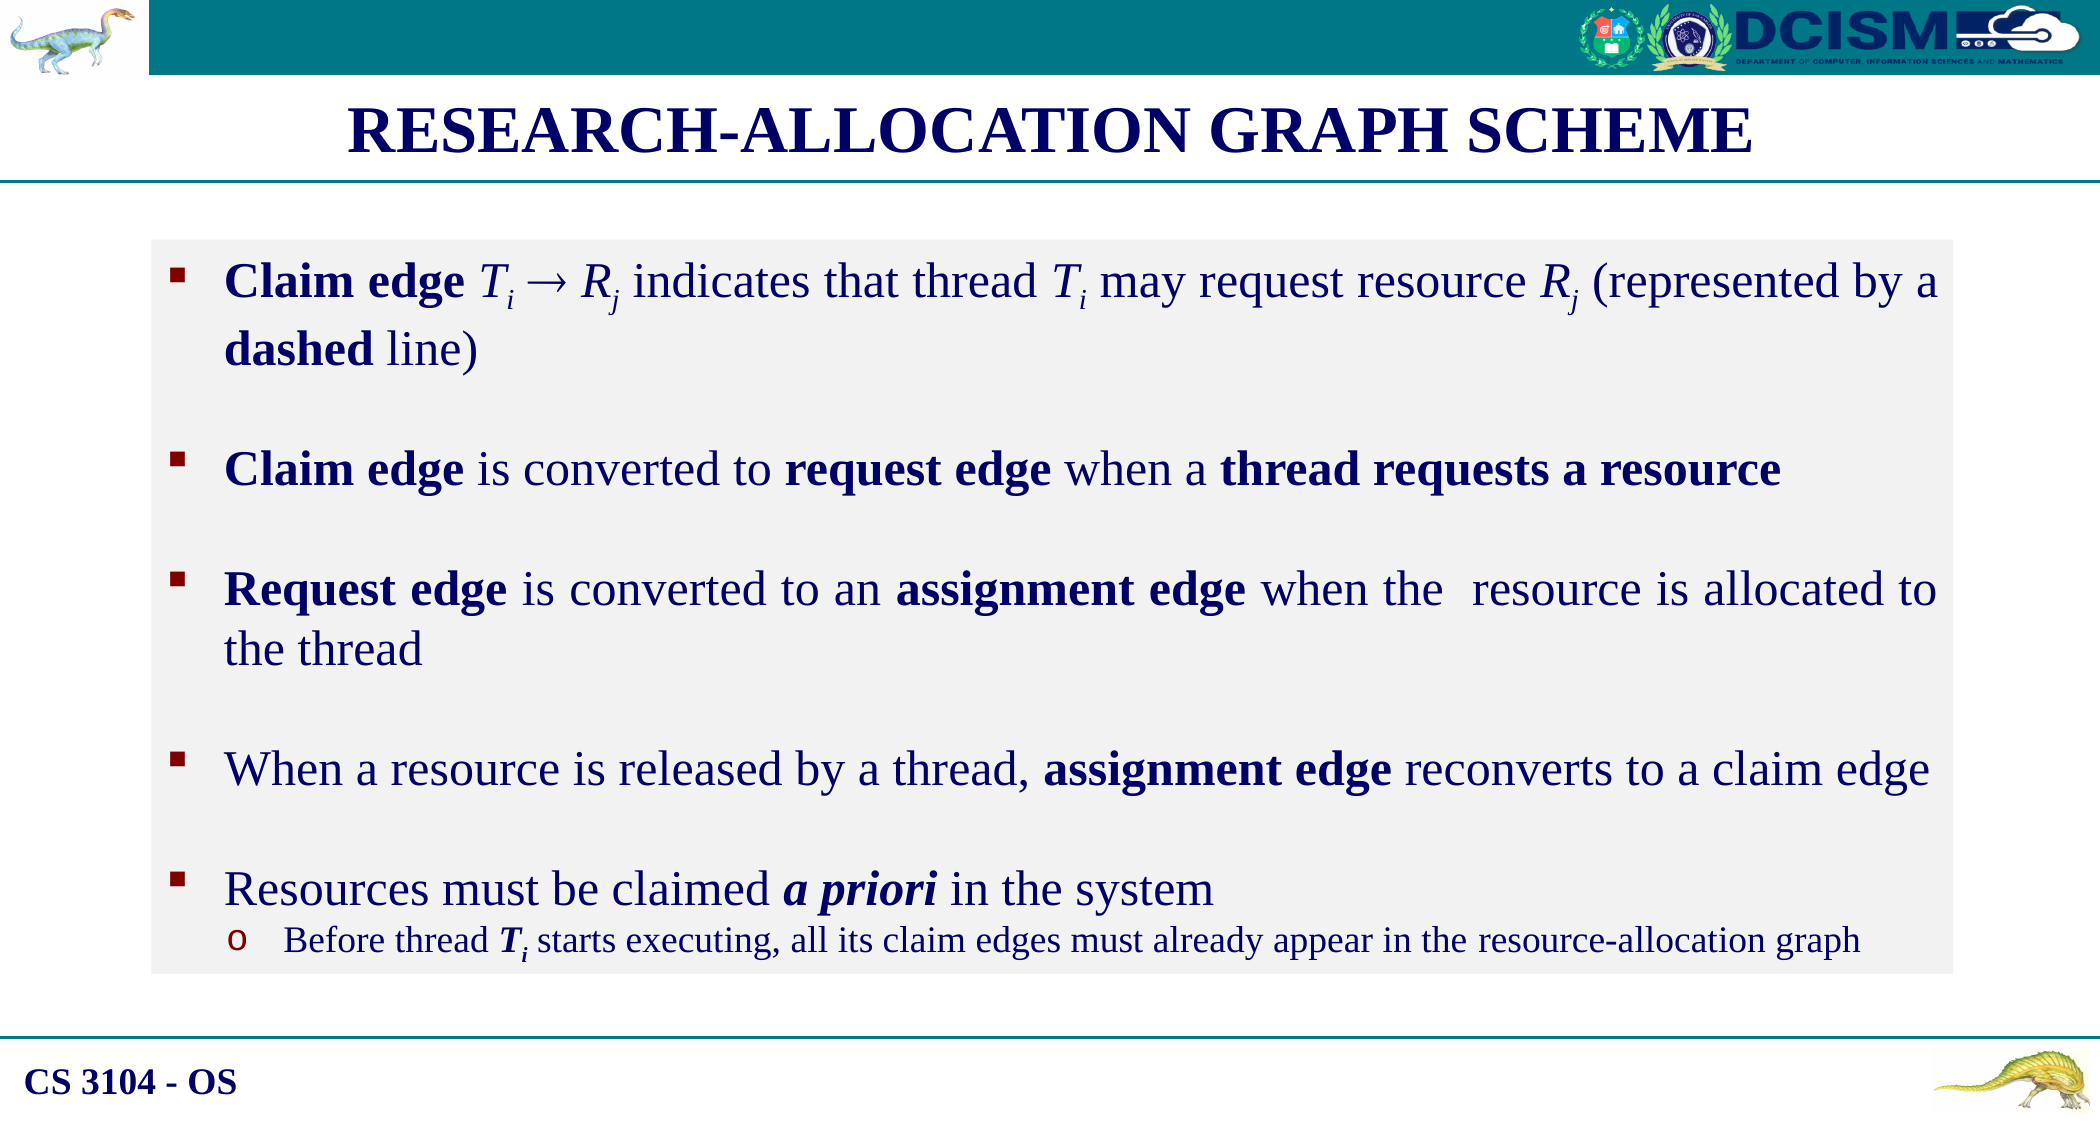

RESEARCH-ALLOCATION GRAPH SCHEME
Claim edge Ti → Rj indicates that thread Ti may request resource Rj (represented by a dashed line)

Claim edge is converted to request edge when a thread requests a resource

Request edge is converted to an assignment edge when the  resource is allocated to the thread

When a resource is released by a thread, assignment edge reconverts to a claim edge

Resources must be claimed a priori in the system
Before thread Ti starts executing, all its claim edges must already appear in the resource-allocation graph